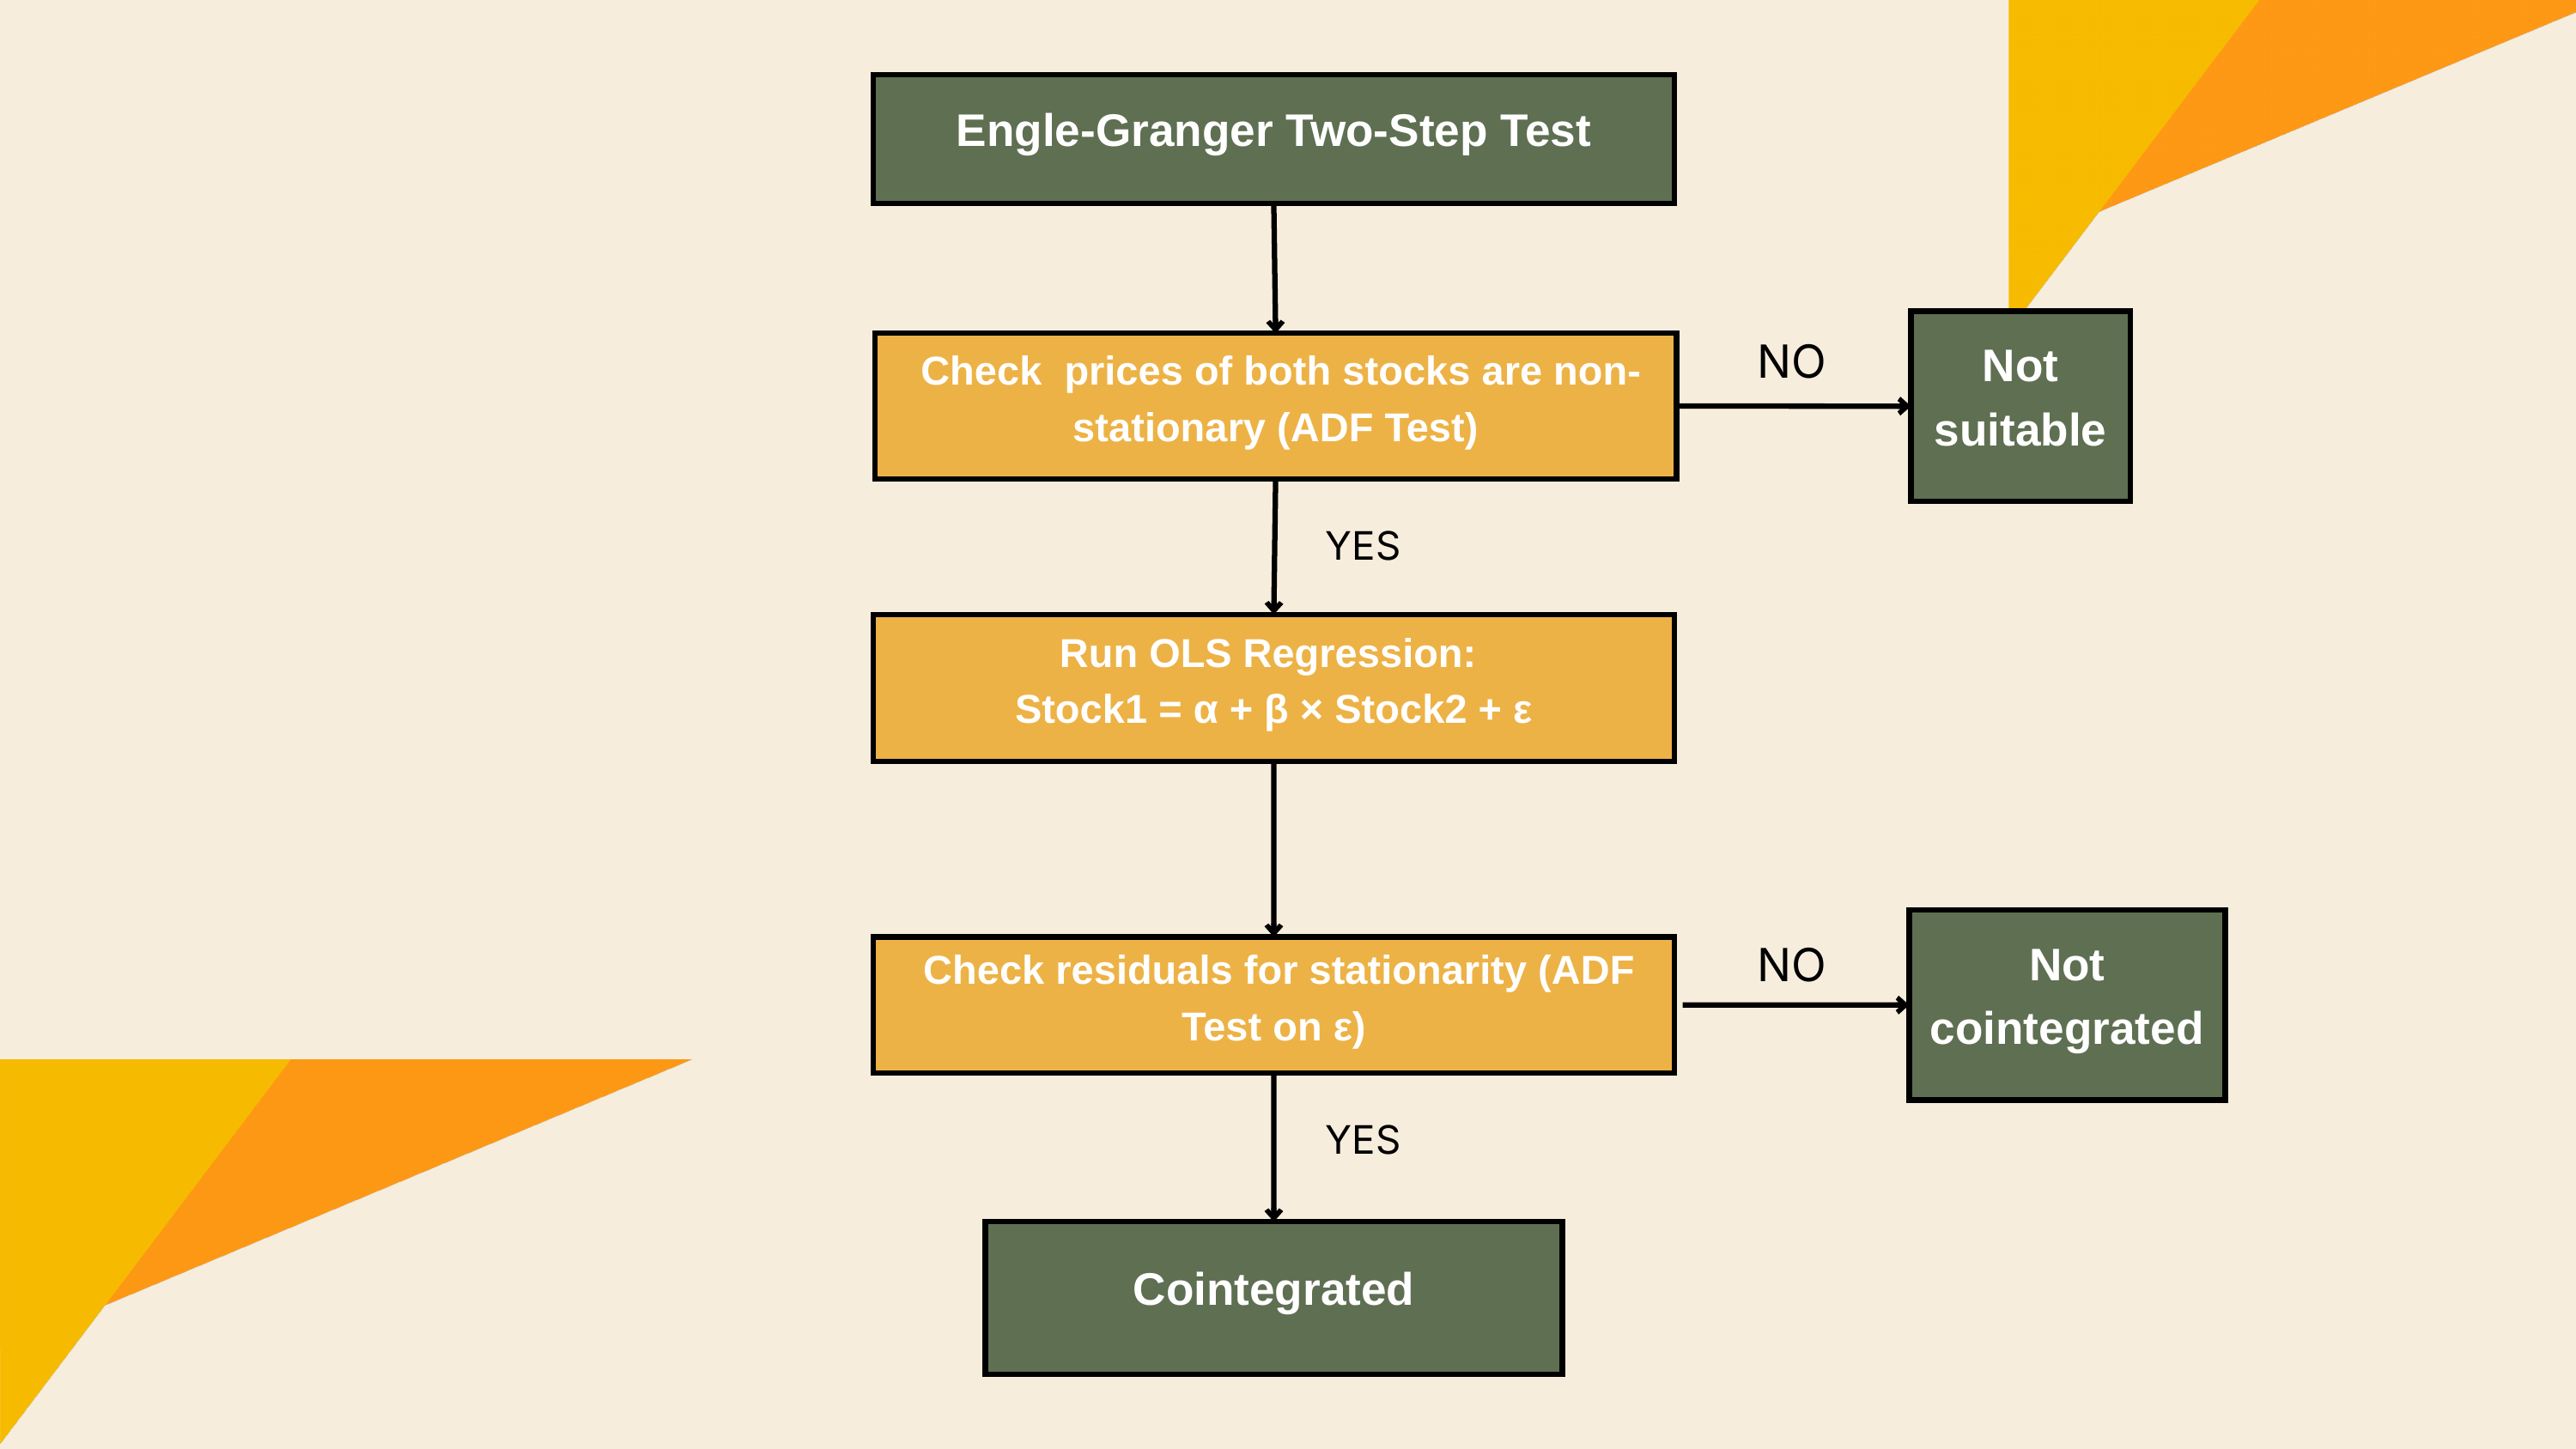

Engle-Granger Two-Step Test

Not suitable
NO

 Check  prices of both stocks are non-stationary (ADF Test)

YES

Run OLS Regression:
Stock1 = α + β × Stock2 + ε

Not cointegrated
NO

 Check residuals for stationarity (ADF Test on ε)

YES

Cointegrated